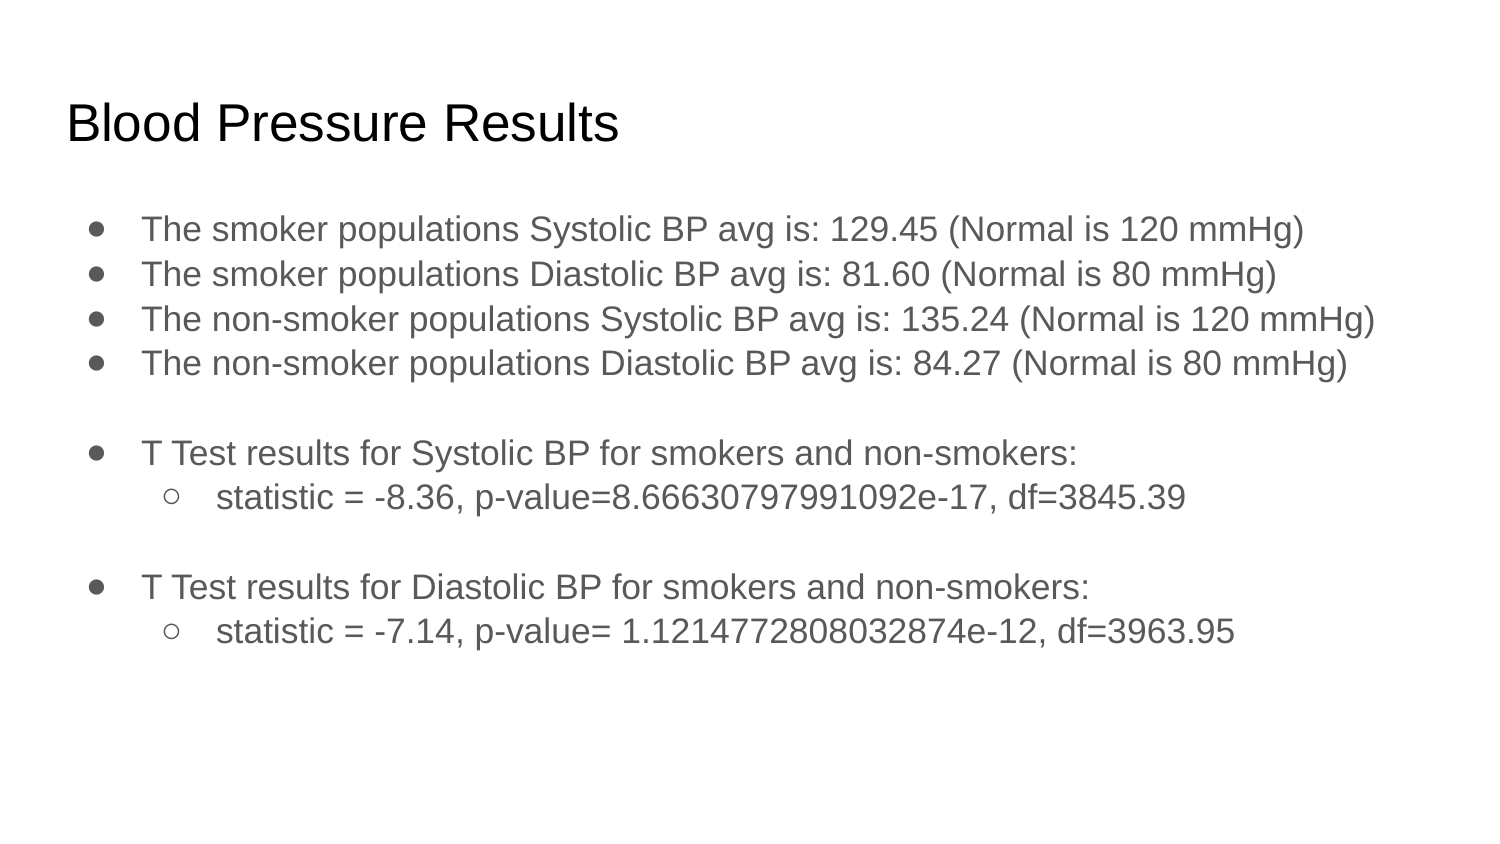

# Blood Pressure Results
The smoker populations Systolic BP avg is: 129.45 (Normal is 120 mmHg)
The smoker populations Diastolic BP avg is: 81.60 (Normal is 80 mmHg)
The non-smoker populations Systolic BP avg is: 135.24 (Normal is 120 mmHg)
The non-smoker populations Diastolic BP avg is: 84.27 (Normal is 80 mmHg)
T Test results for Systolic BP for smokers and non-smokers:
statistic = -8.36, p-value=8.66630797991092e-17, df=3845.39
T Test results for Diastolic BP for smokers and non-smokers:
statistic = -7.14, p-value= 1.1214772808032874e-12, df=3963.95